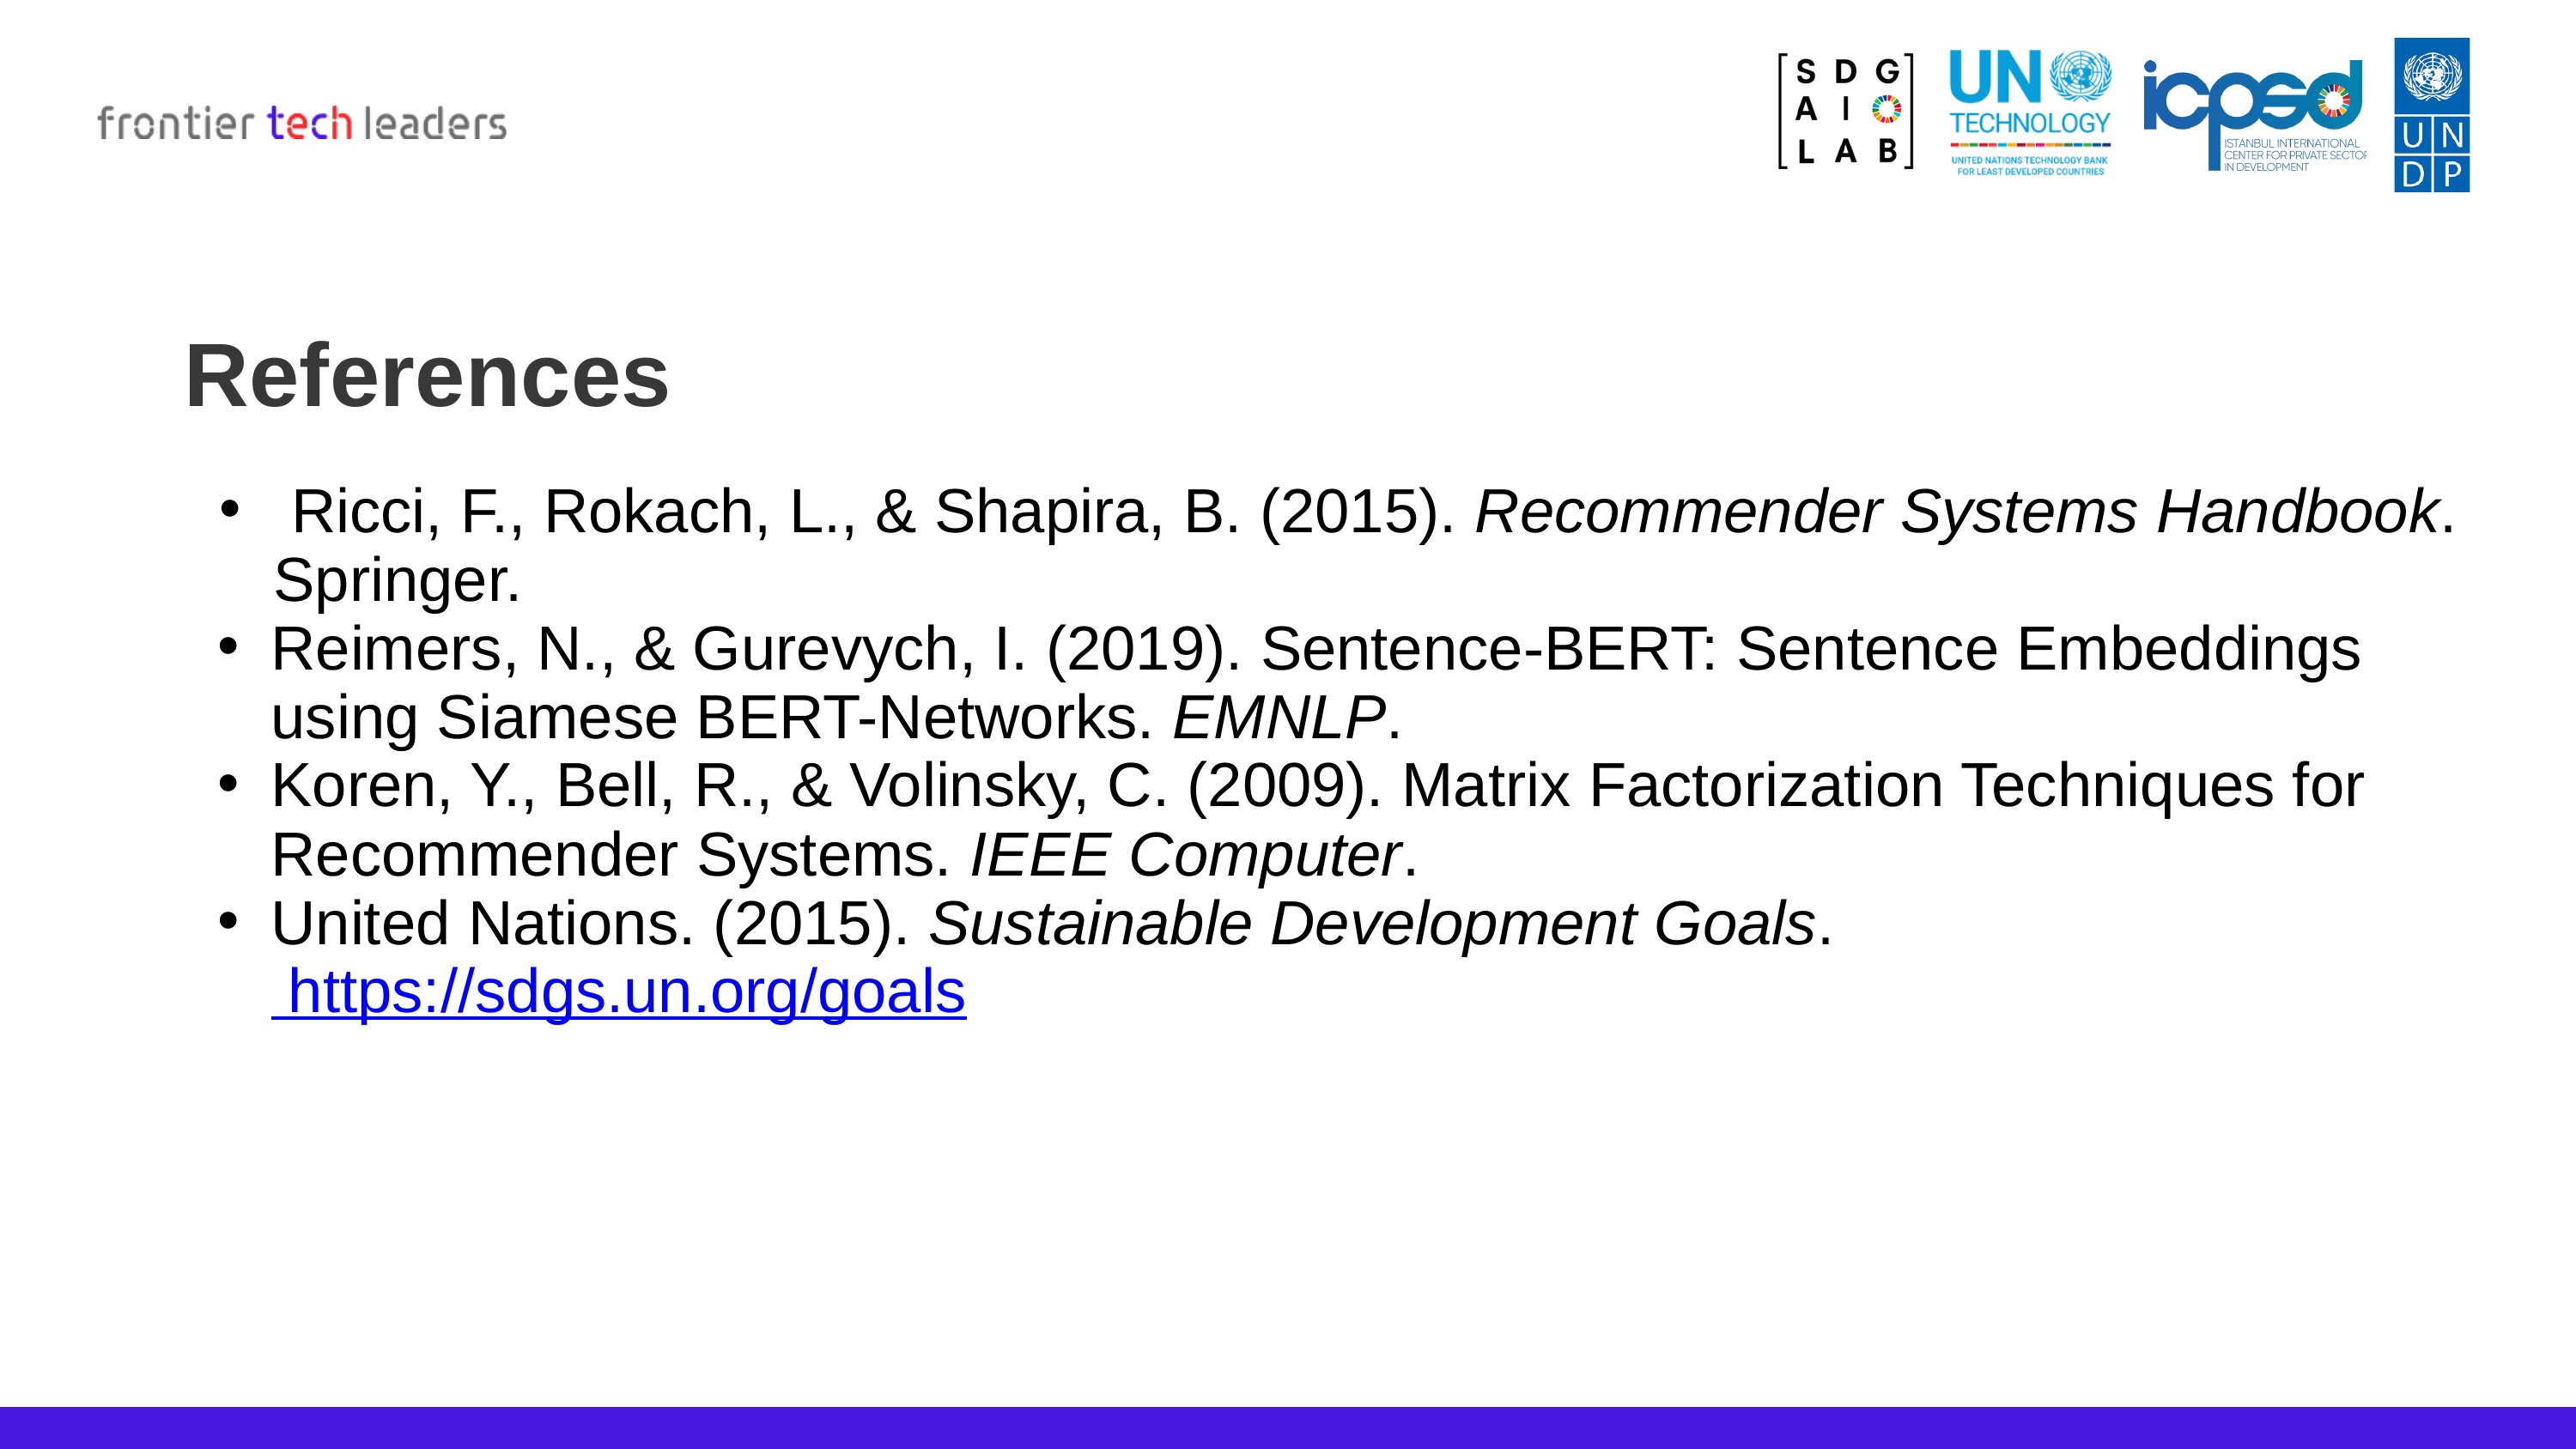

References
 Ricci, F., Rokach, L., & Shapira, B. (2015). Recommender Systems Handbook. Springer.
Reimers, N., & Gurevych, I. (2019). Sentence-BERT: Sentence Embeddings using Siamese BERT-Networks. EMNLP.
Koren, Y., Bell, R., & Volinsky, C. (2009). Matrix Factorization Techniques for Recommender Systems. IEEE Computer.
United Nations. (2015). Sustainable Development Goals. https://sdgs.un.org/goals

Lorem ipsum